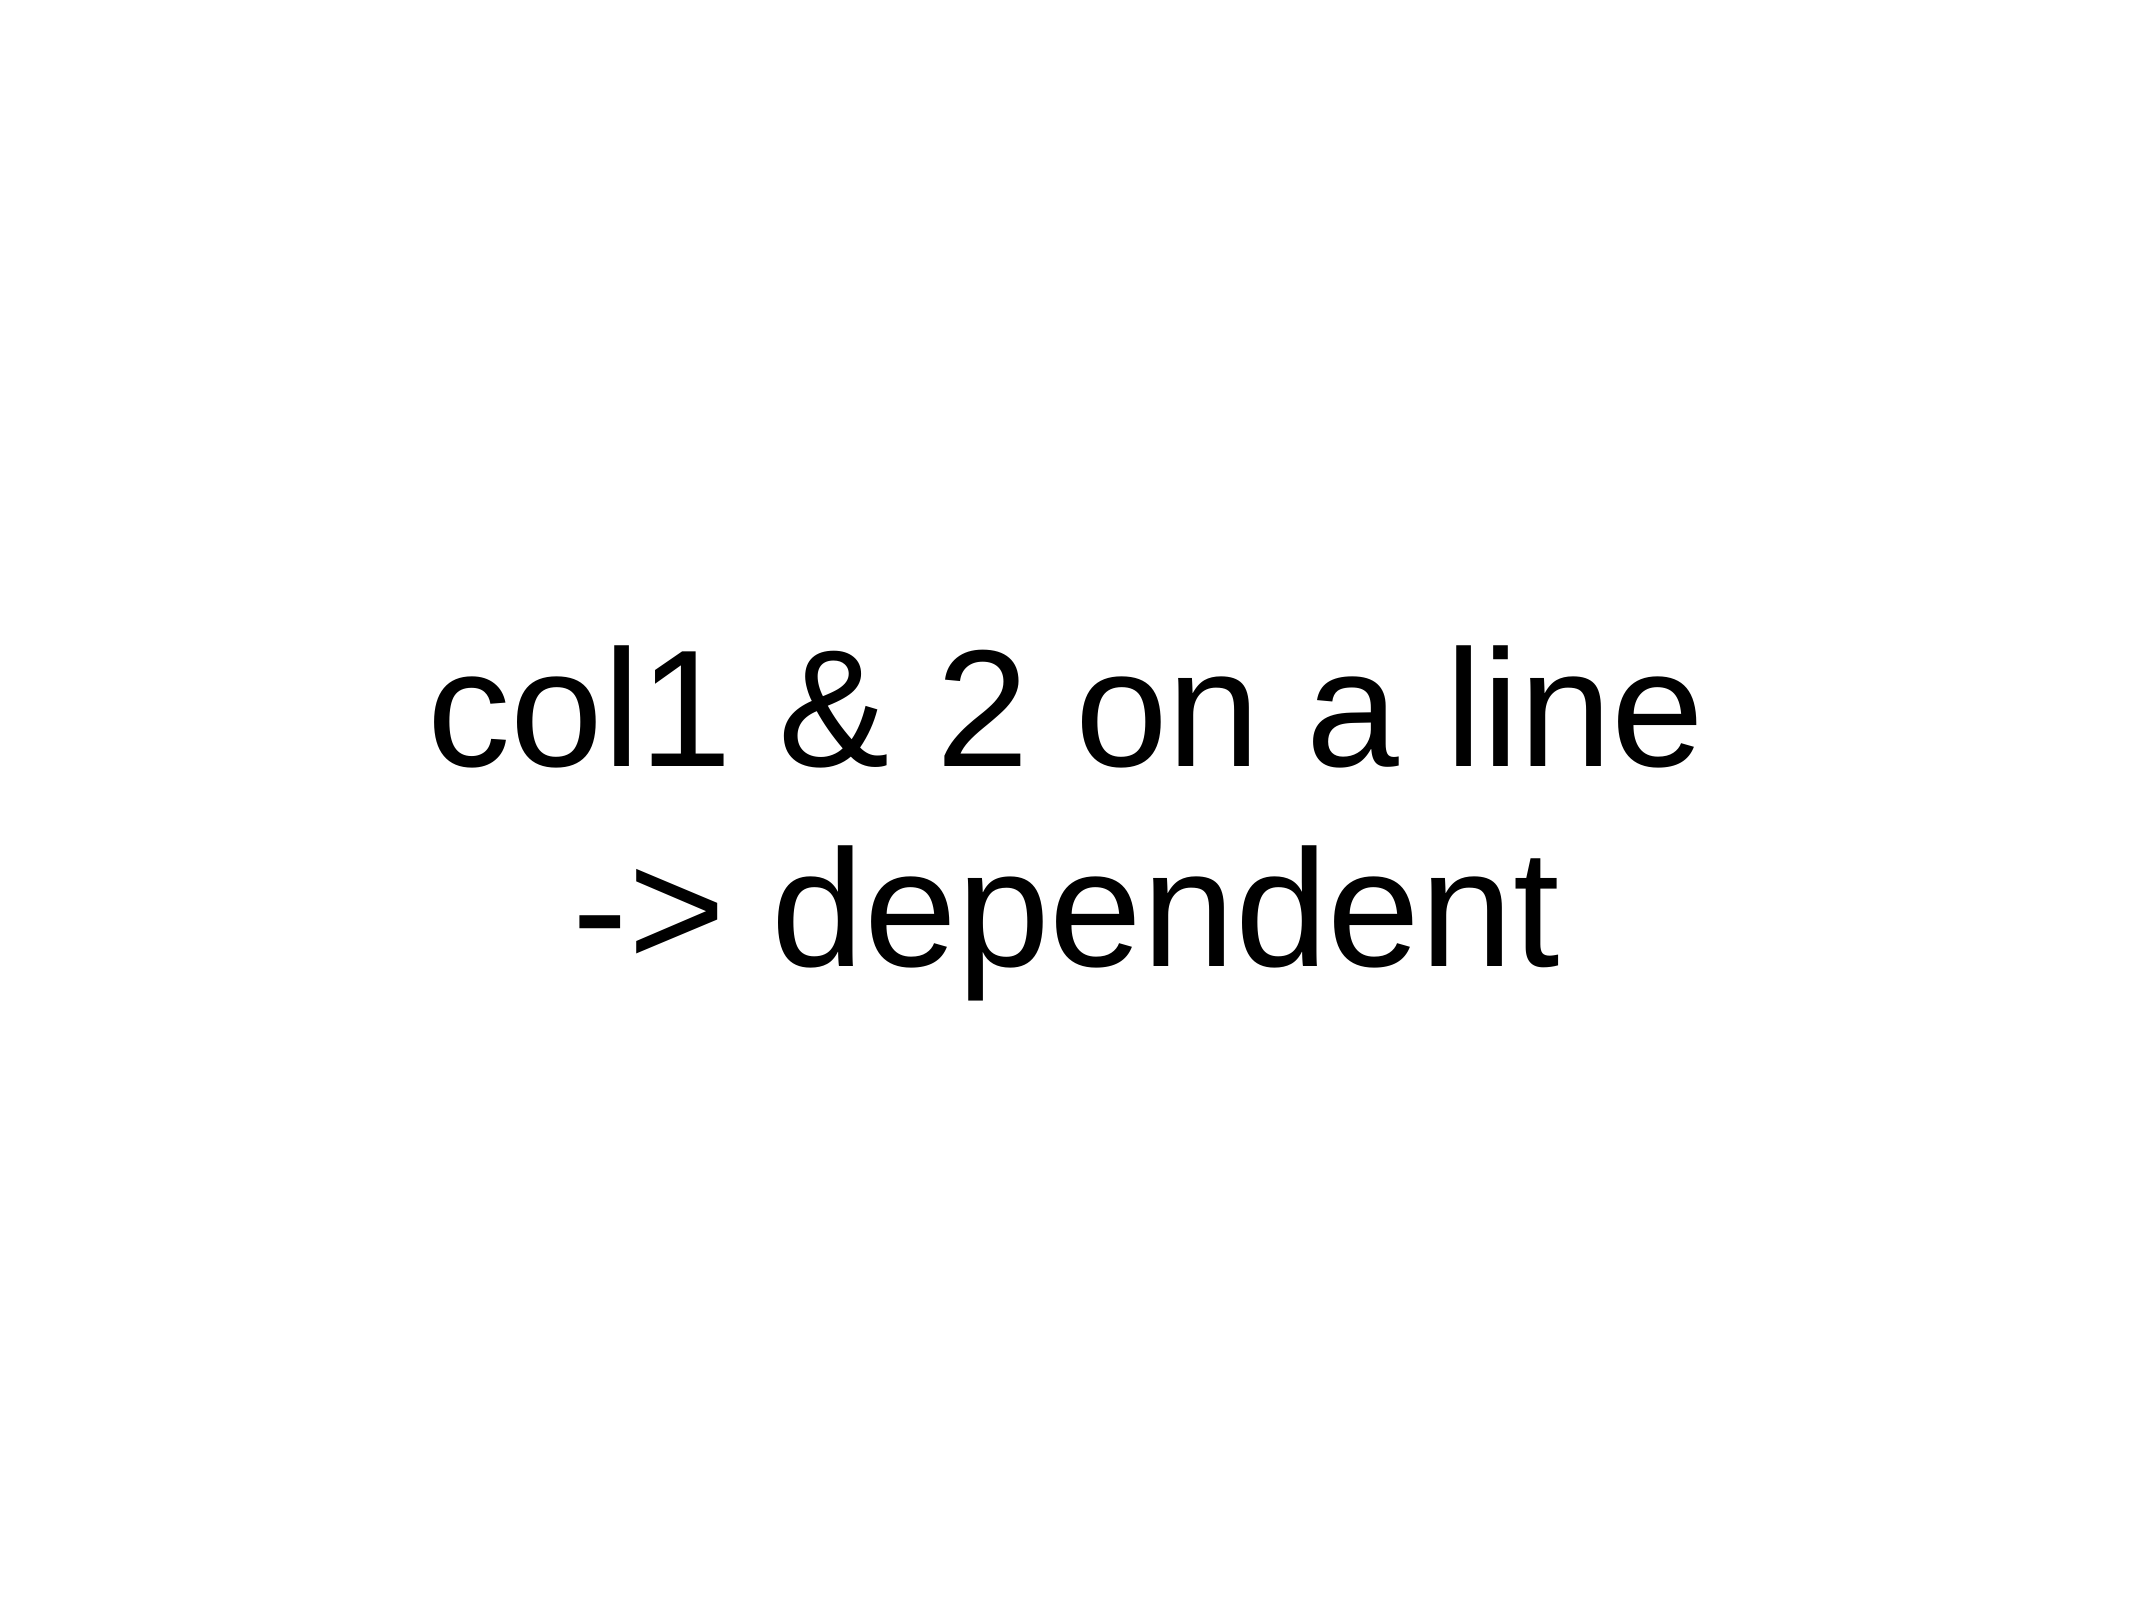

col1 & 2 on a line
-> dependent